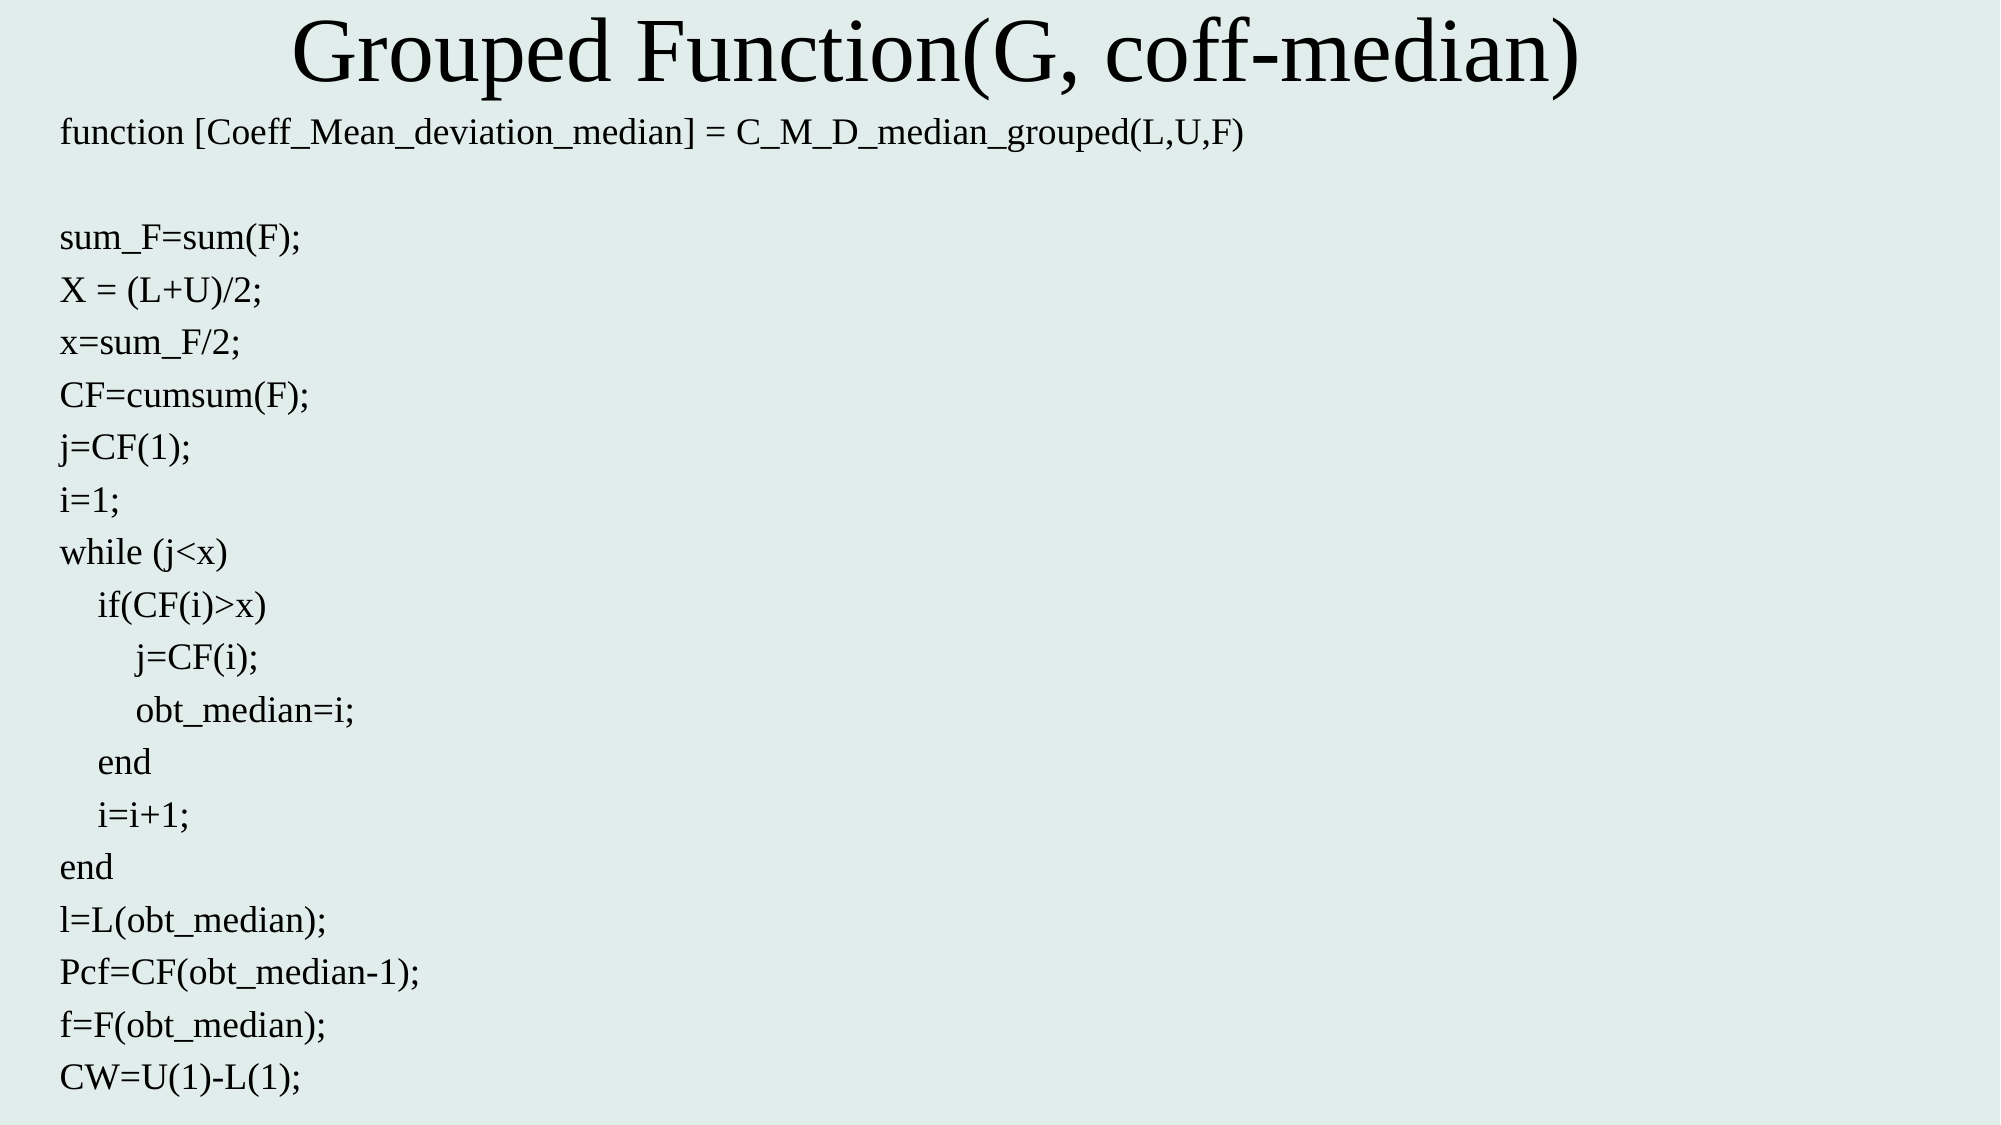

# Grouped Function(G, coff-median)
function [Coeff_Mean_deviation_median] = C_M_D_median_grouped(L,U,F)

sum_F=sum(F);
X = (L+U)/2;
x=sum_F/2;
CF=cumsum(F);
j=CF(1);
i=1;
while (j<x)
    if(CF(i)>x)
        j=CF(i);
        obt_median=i;
    end
    i=i+1;
end
l=L(obt_median);
Pcf=CF(obt_median-1);
f=F(obt_median);
CW=U(1)-L(1);